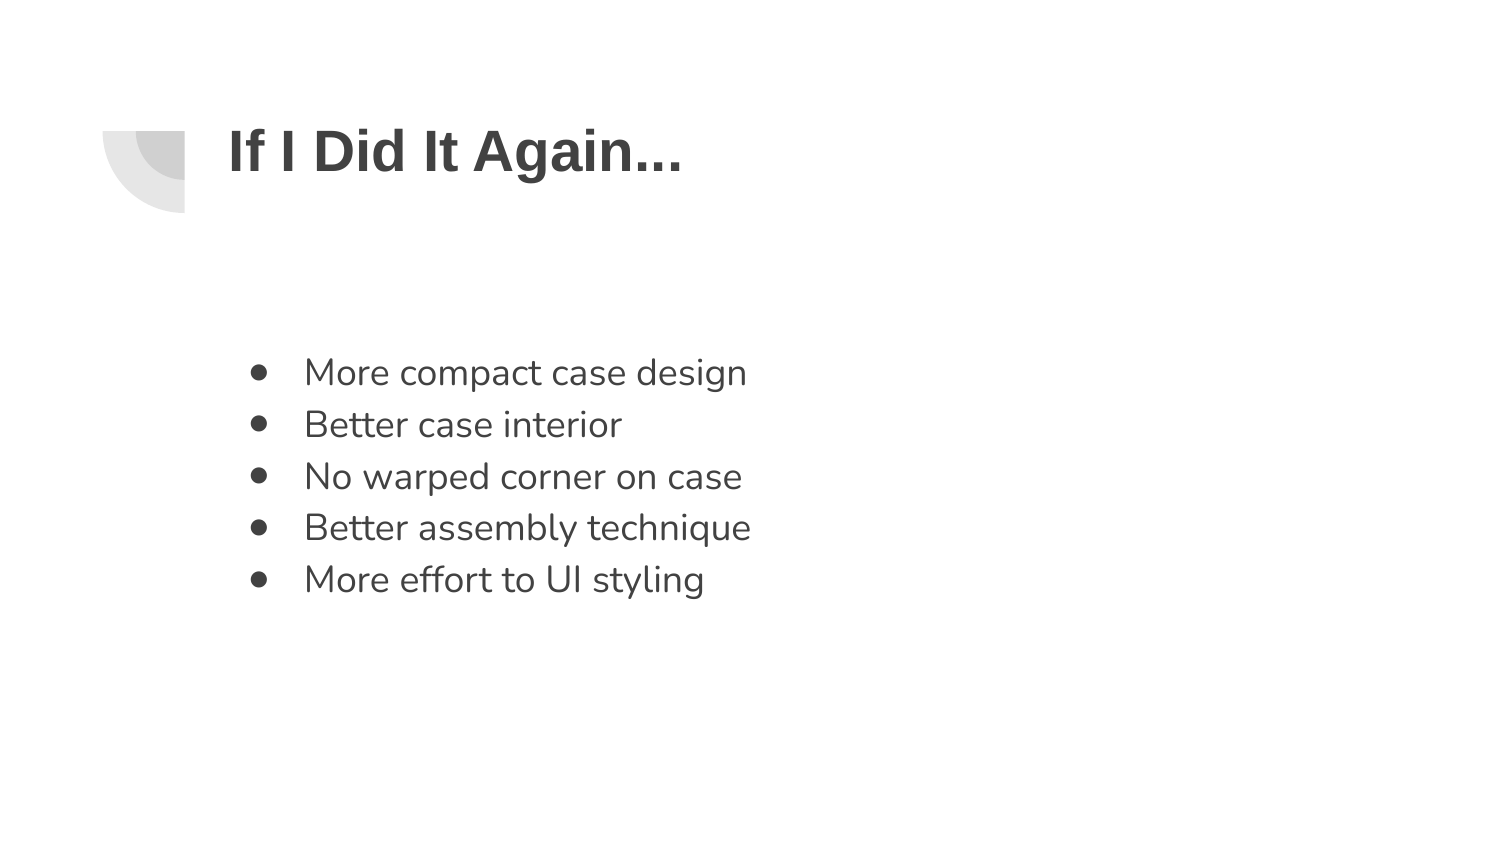

# If I Did It Again...
More compact case design
Better case interior
No warped corner on case
Better assembly technique
More effort to UI styling